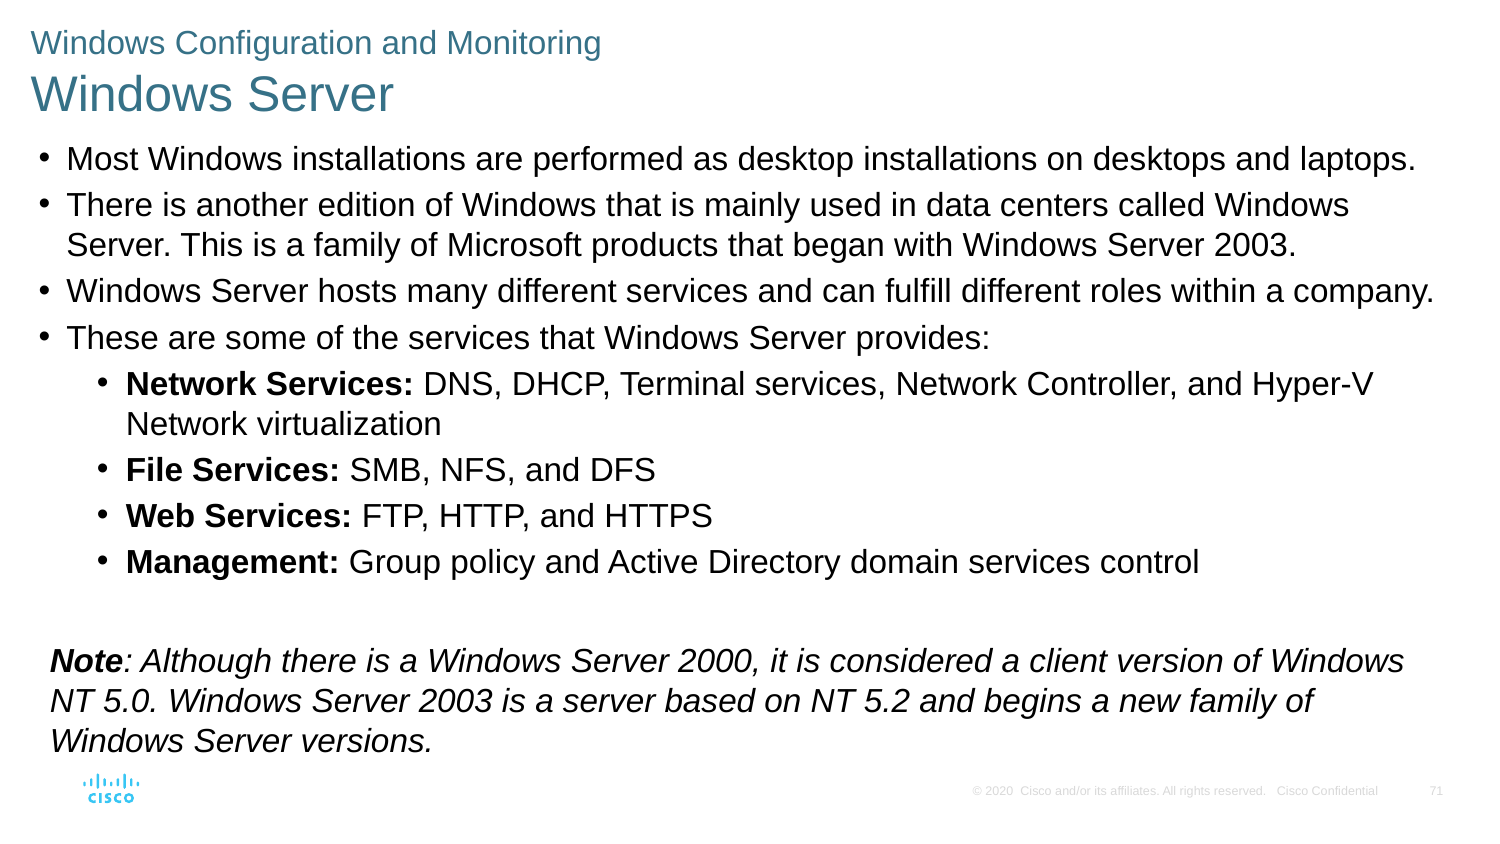

# Windows Configuration and Monitoring Windows Server
Most Windows installations are performed as desktop installations on desktops and laptops.
There is another edition of Windows that is mainly used in data centers called Windows Server. This is a family of Microsoft products that began with Windows Server 2003.
Windows Server hosts many different services and can fulfill different roles within a company.
These are some of the services that Windows Server provides:
Network Services: DNS, DHCP, Terminal services, Network Controller, and Hyper-V Network virtualization
File Services: SMB, NFS, and DFS
Web Services: FTP, HTTP, and HTTPS
Management: Group policy and Active Directory domain services control

Note: Although there is a Windows Server 2000, it is considered a client version of Windows NT 5.0. Windows Server 2003 is a server based on NT 5.2 and begins a new family of Windows Server versions.